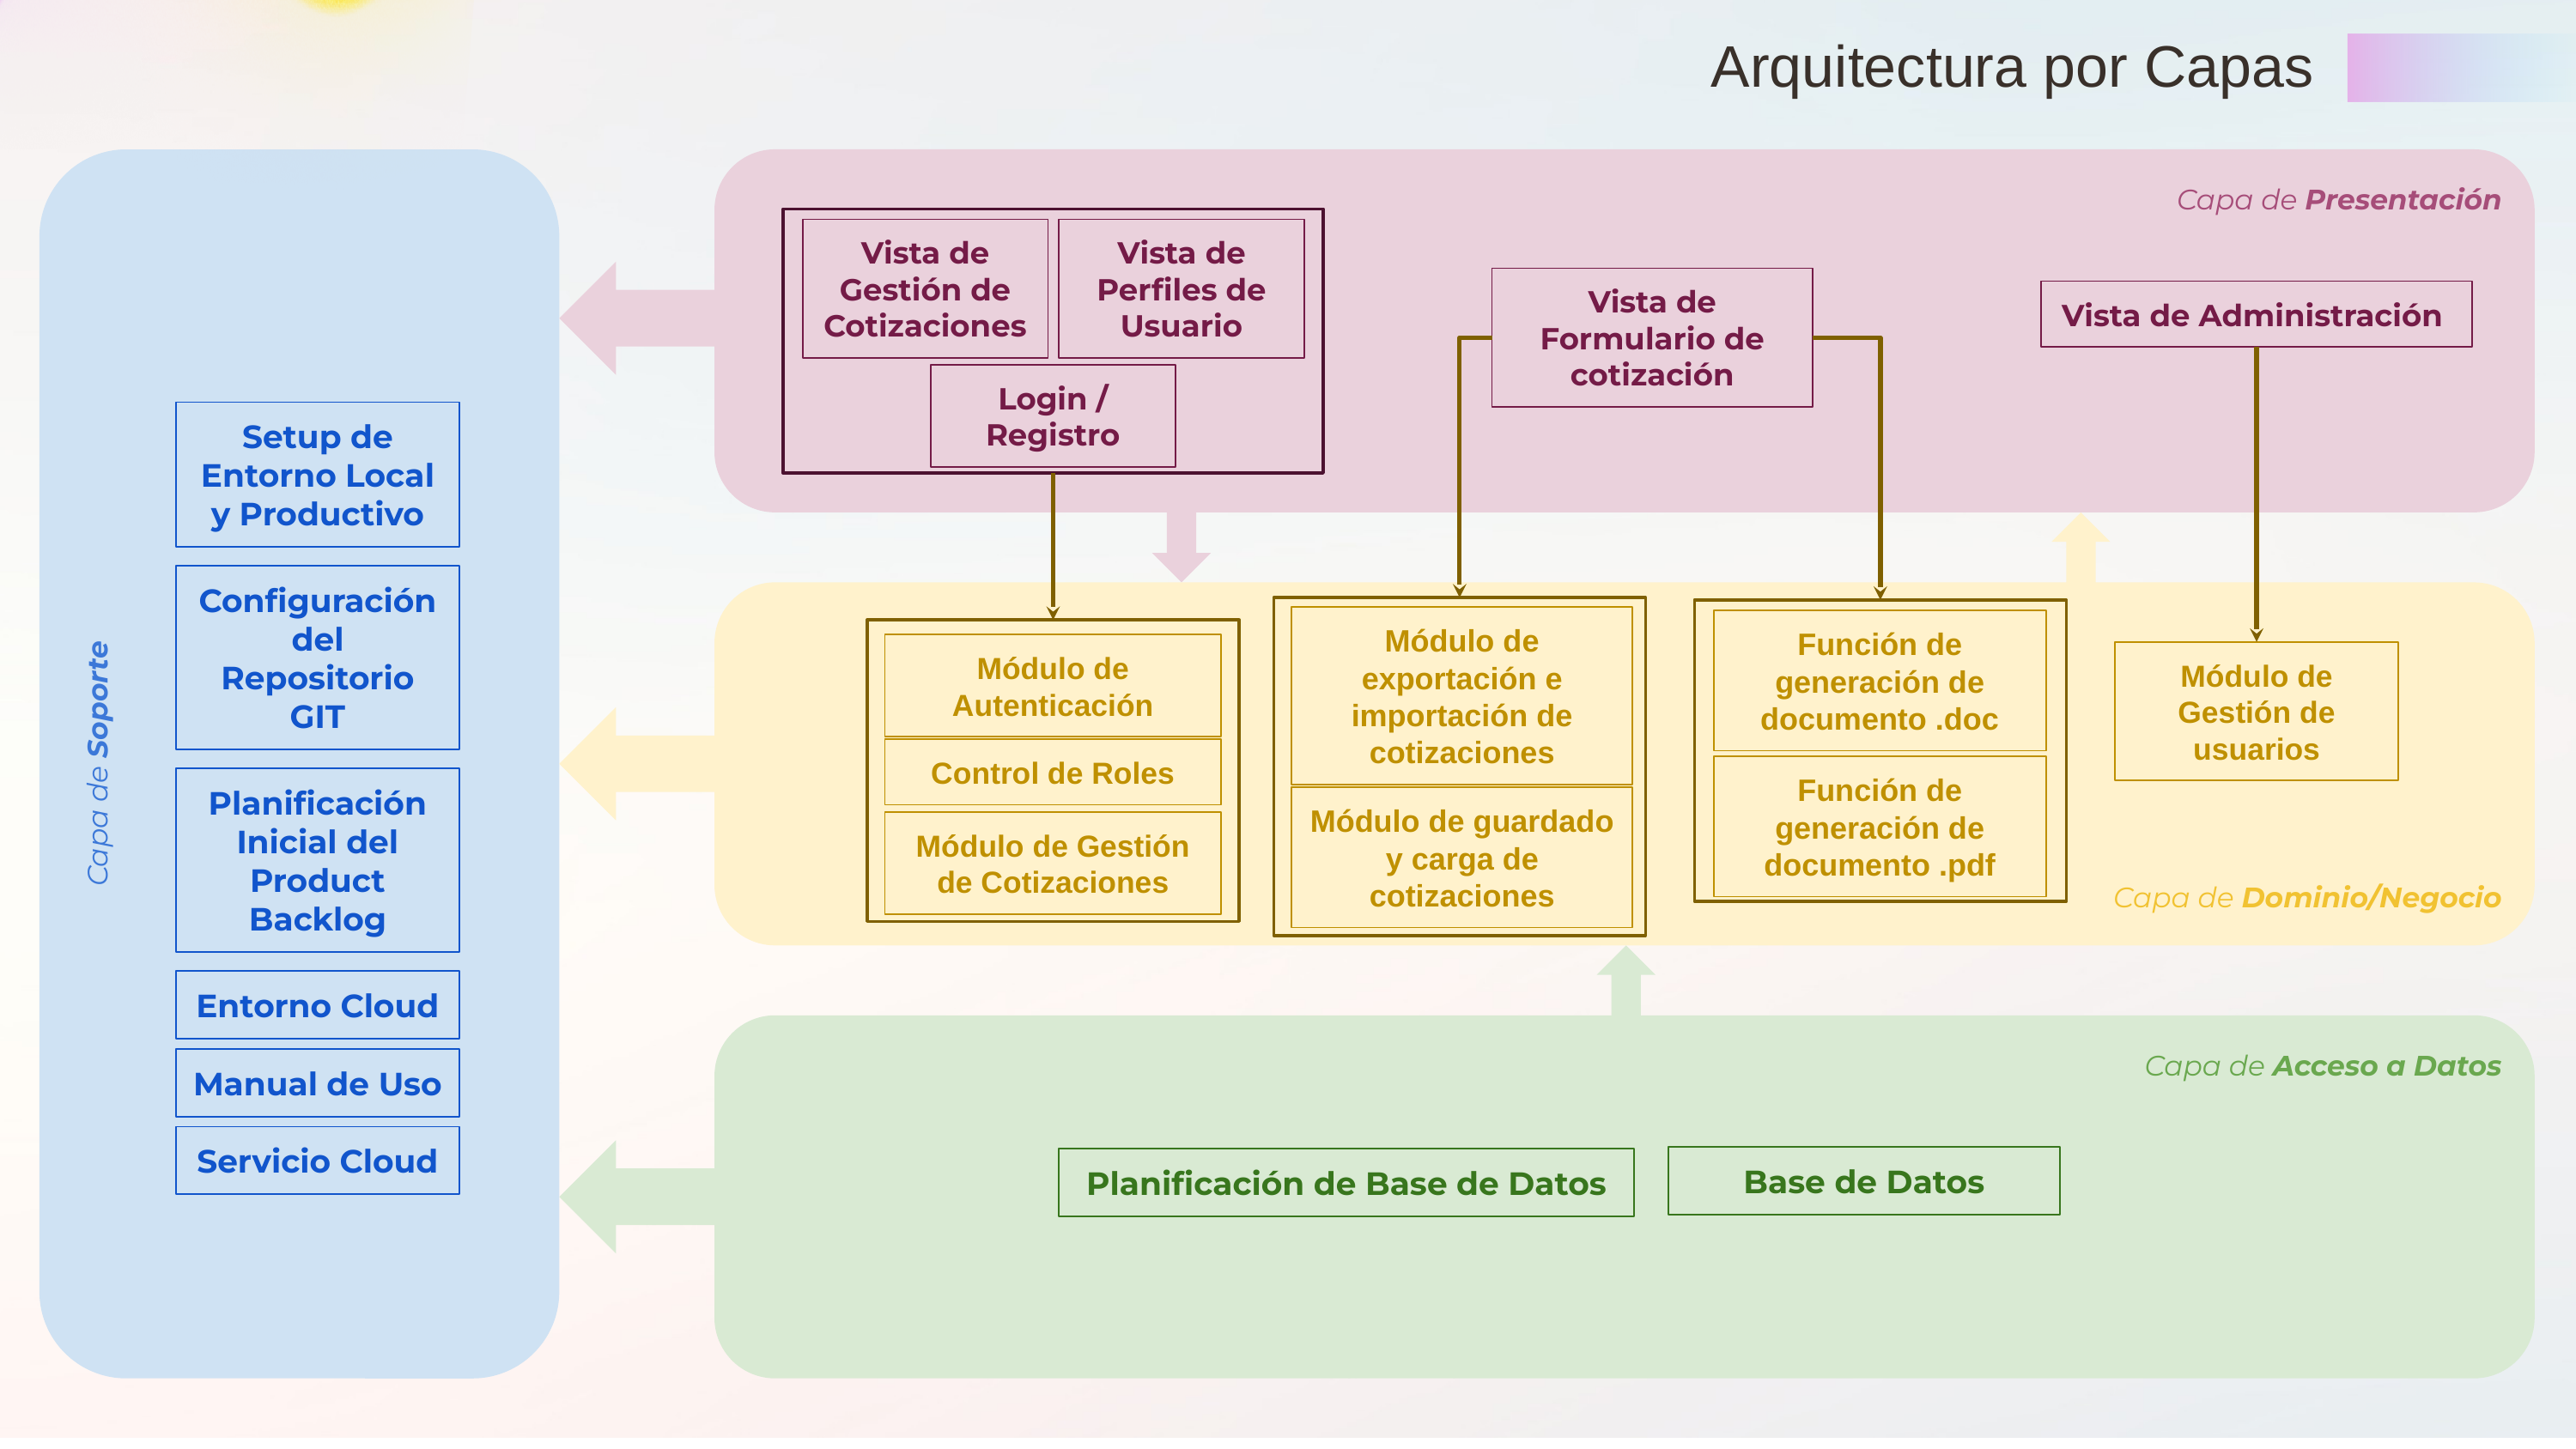

Arquitectura por Capas

Capa de Presentación

Vista de Gestión de Cotizaciones
Vista de Perfiles de Usuario

Vista de Formulario de cotización
Vista de Administración
Login / Registro
Setup de Entorno Local y Productivo

Capa de Soporte

Configuración del Repositorio GIT
Capa de Dominio/Negocio

Módulo de exportación e importación de cotizaciones
Función de generación de documento .doc

Módulo de Autenticación
Módulo de Gestión de usuarios

Control de Roles
Función de generación de documento .pdf
Planificación Inicial del Product Backlog
Módulo de guardado y carga de cotizaciones
Módulo de Gestión de Cotizaciones

Entorno Cloud

Capa de Acceso a Datos
Manual de Uso

Servicio Cloud
Base de Datos
Planificación de Base de Datos